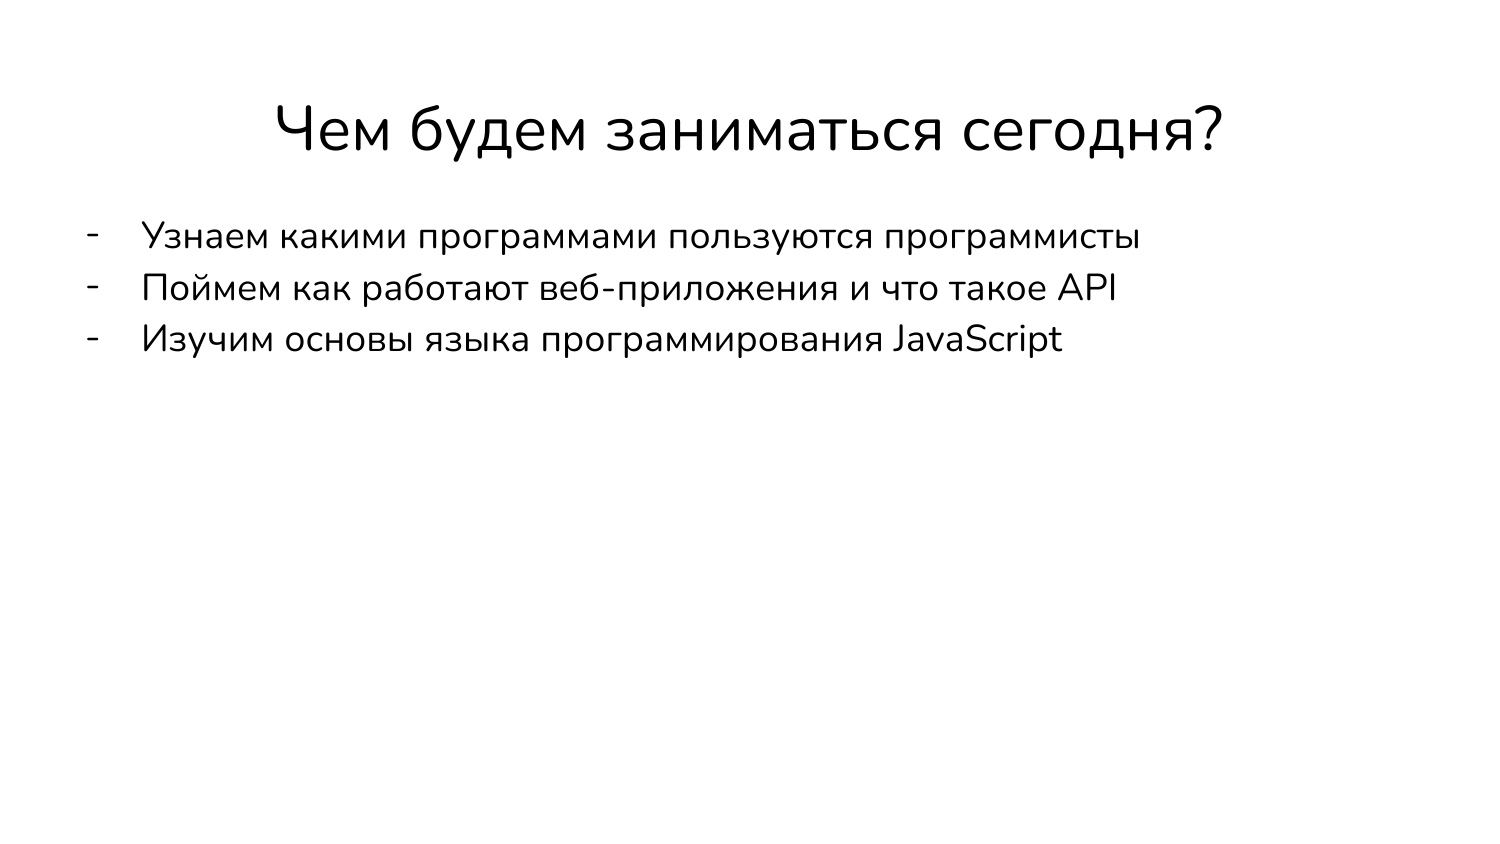

# Чем будем заниматься сегодня?
Узнаем какими программами пользуются программисты
Поймем как работают веб-приложения и что такое API
Изучим основы языка программирования JavaScript